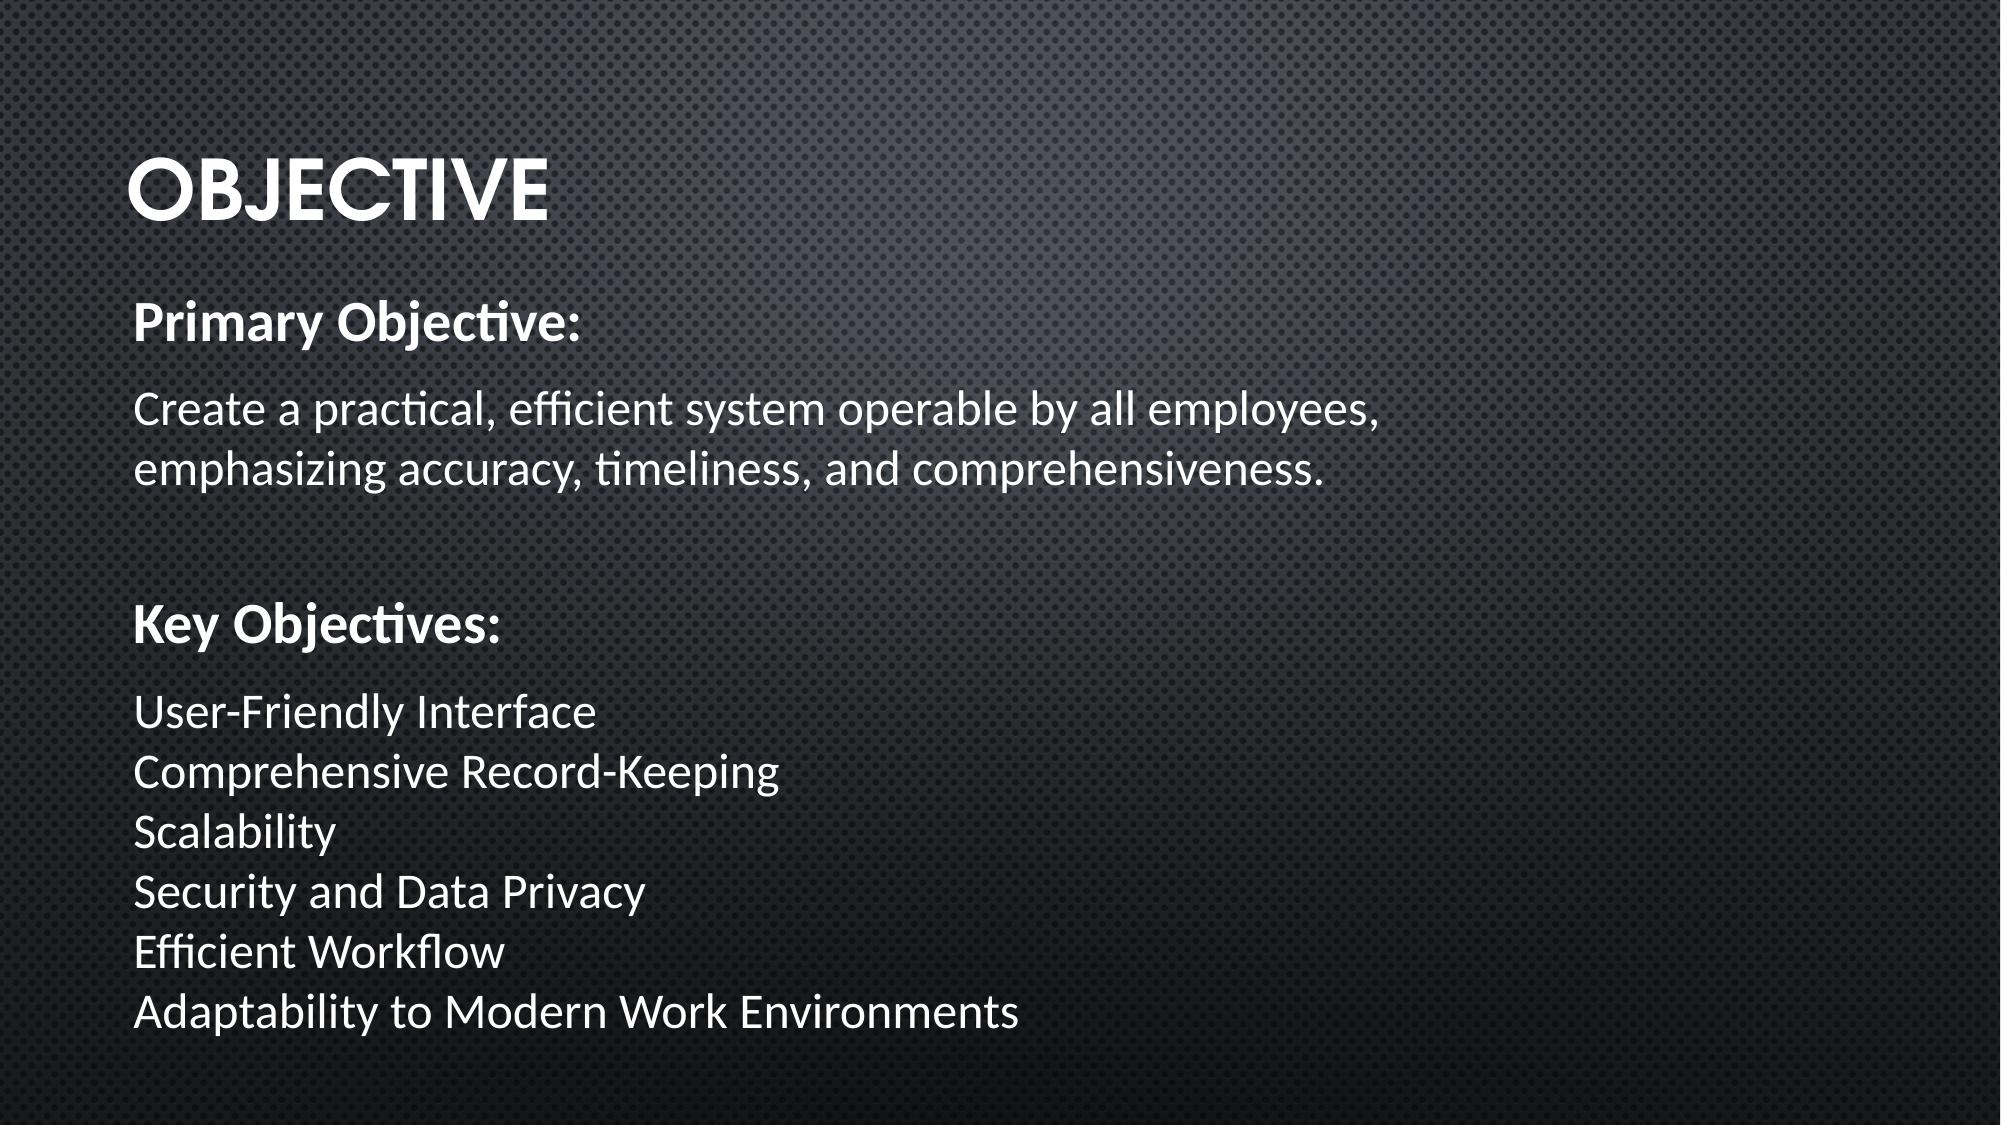

# objective
Primary Objective:

Create a practical, efficient system operable by all employees, emphasizing accuracy, timeliness, and comprehensiveness.

Key Objectives:

User-Friendly Interface
Comprehensive Record-Keeping
Scalability
Security and Data Privacy
Efficient Workflow
Adaptability to Modern Work Environments